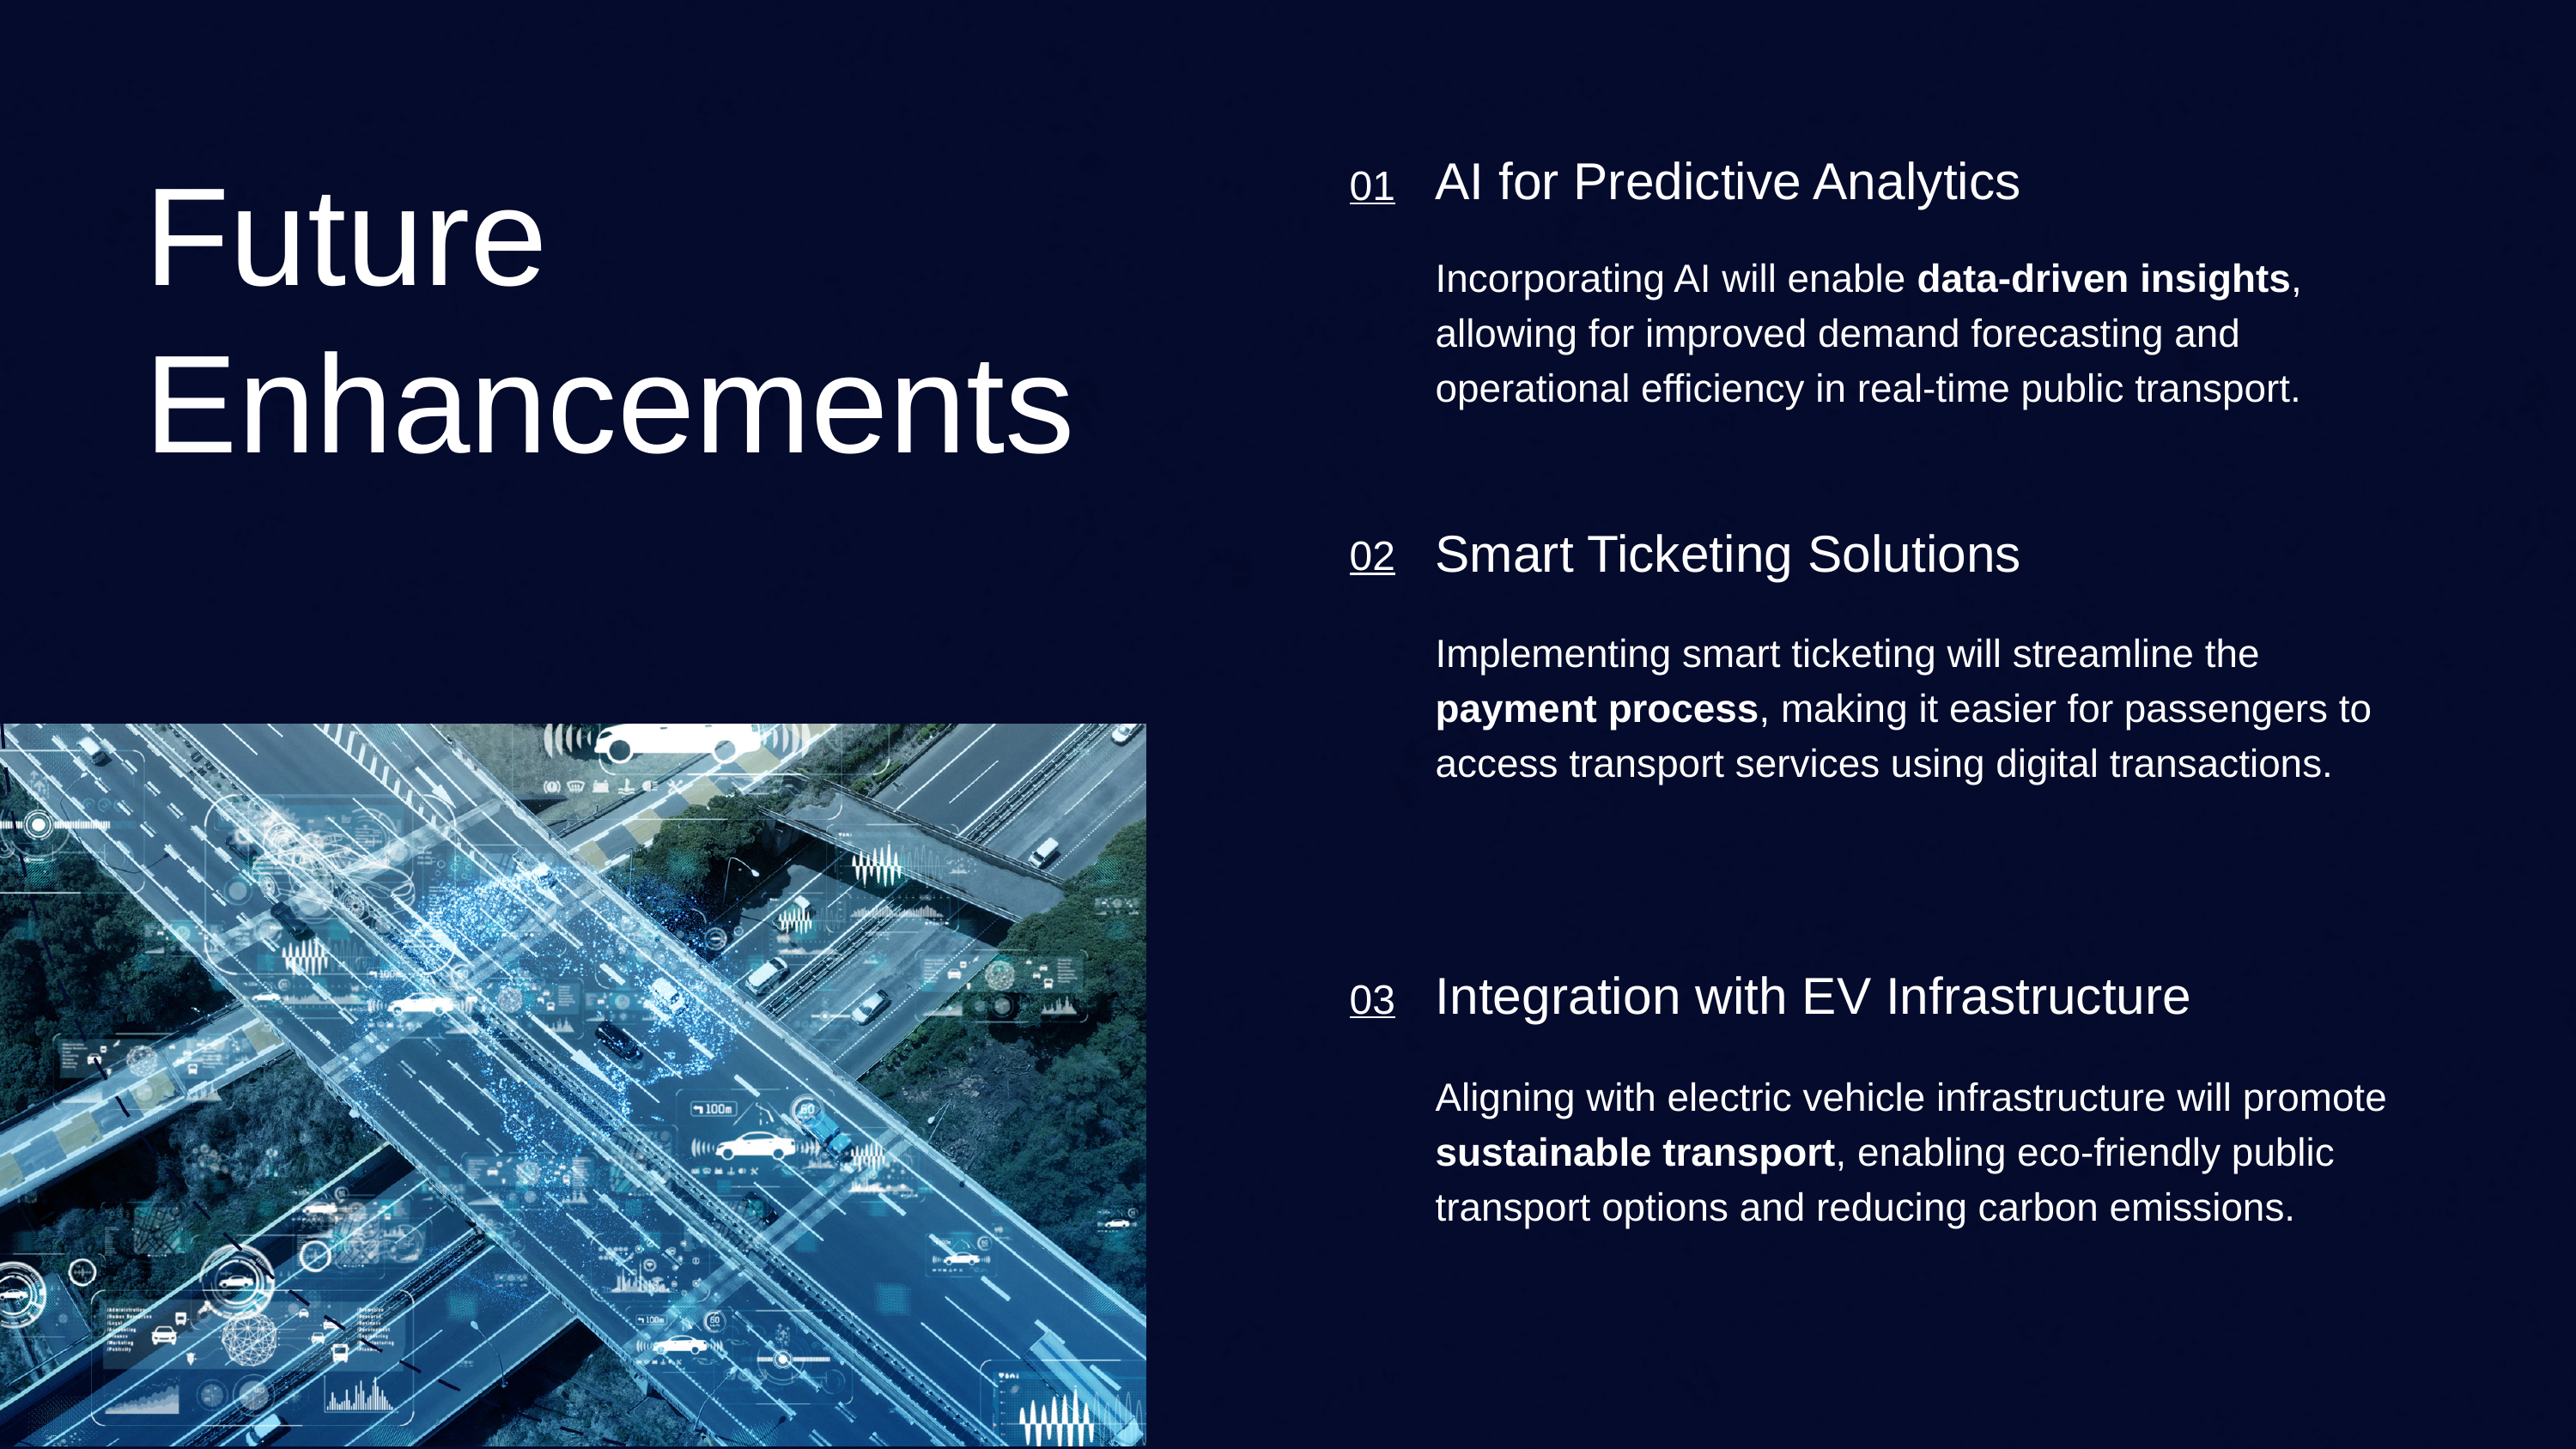

AI for Predictive Analytics
Incorporating AI will enable data-driven insights, allowing for improved demand forecasting and operational efficiency in real-time public transport.
Future Enhancements
01
Smart Ticketing Solutions
Implementing smart ticketing will streamline the payment process, making it easier for passengers to access transport services using digital transactions.
02

Integration with EV Infrastructure
Aligning with electric vehicle infrastructure will promote sustainable transport, enabling eco-friendly public transport options and reducing carbon emissions.
03